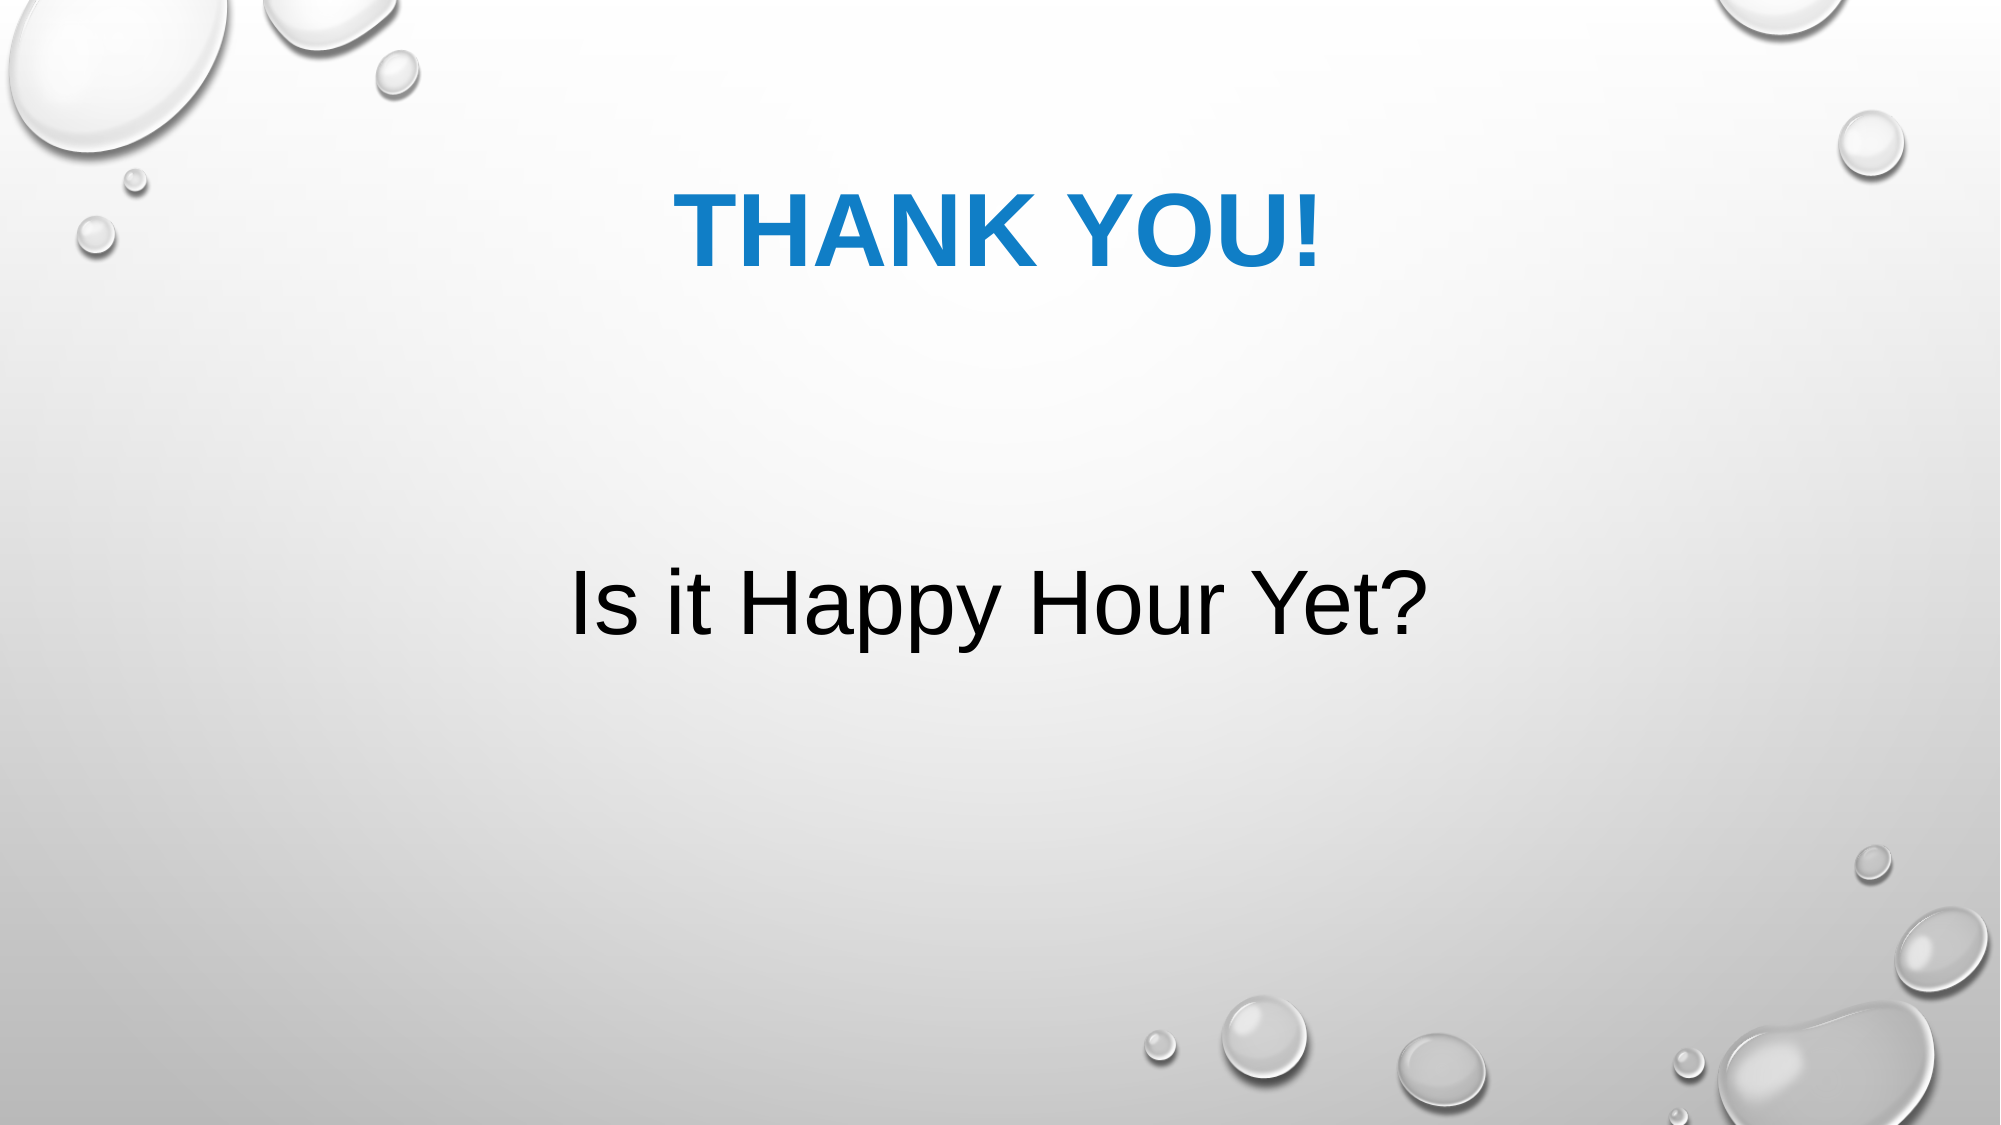

# THANK YOU!
Is it Happy Hour Yet?